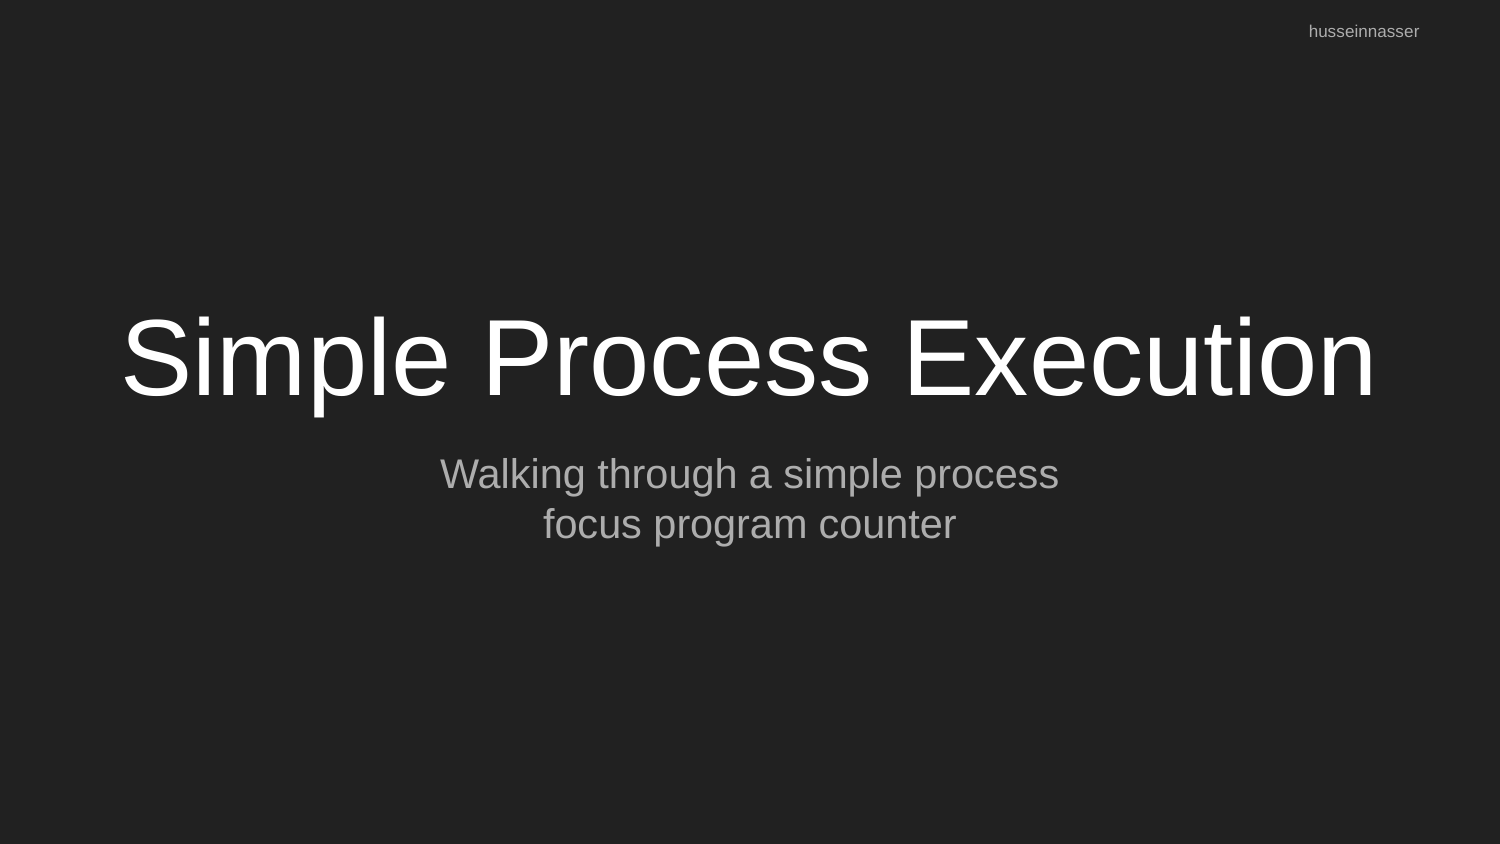

husseinnasser
# Simple Process Execution
Walking through a simple process
focus program counter